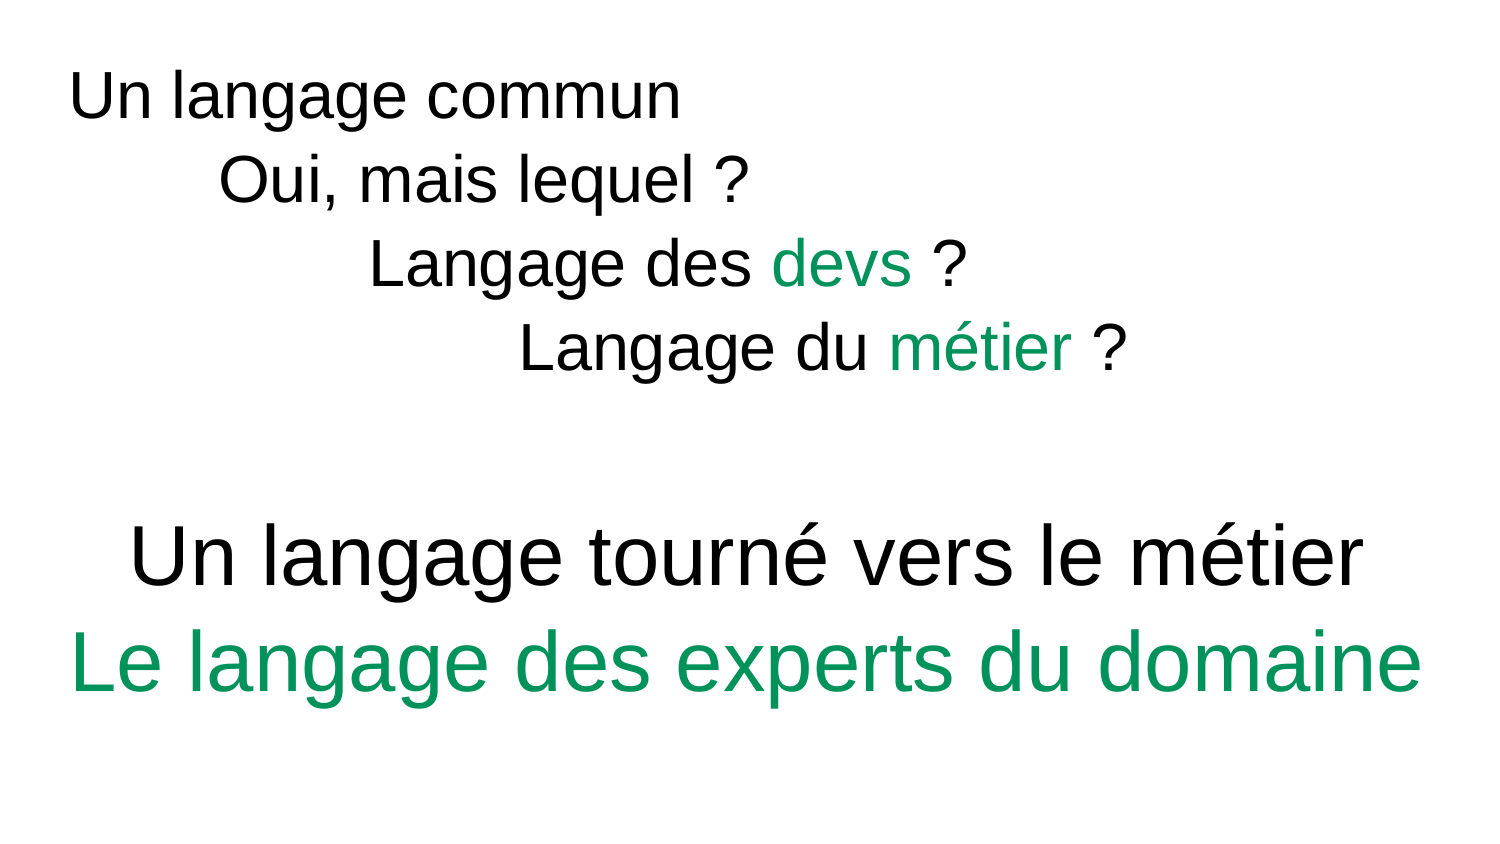

Un langage commun
	Oui, mais lequel ?
		Langage des devs ?
			Langage du métier ?
Un langage tourné vers le métier
Le langage des experts du domaine